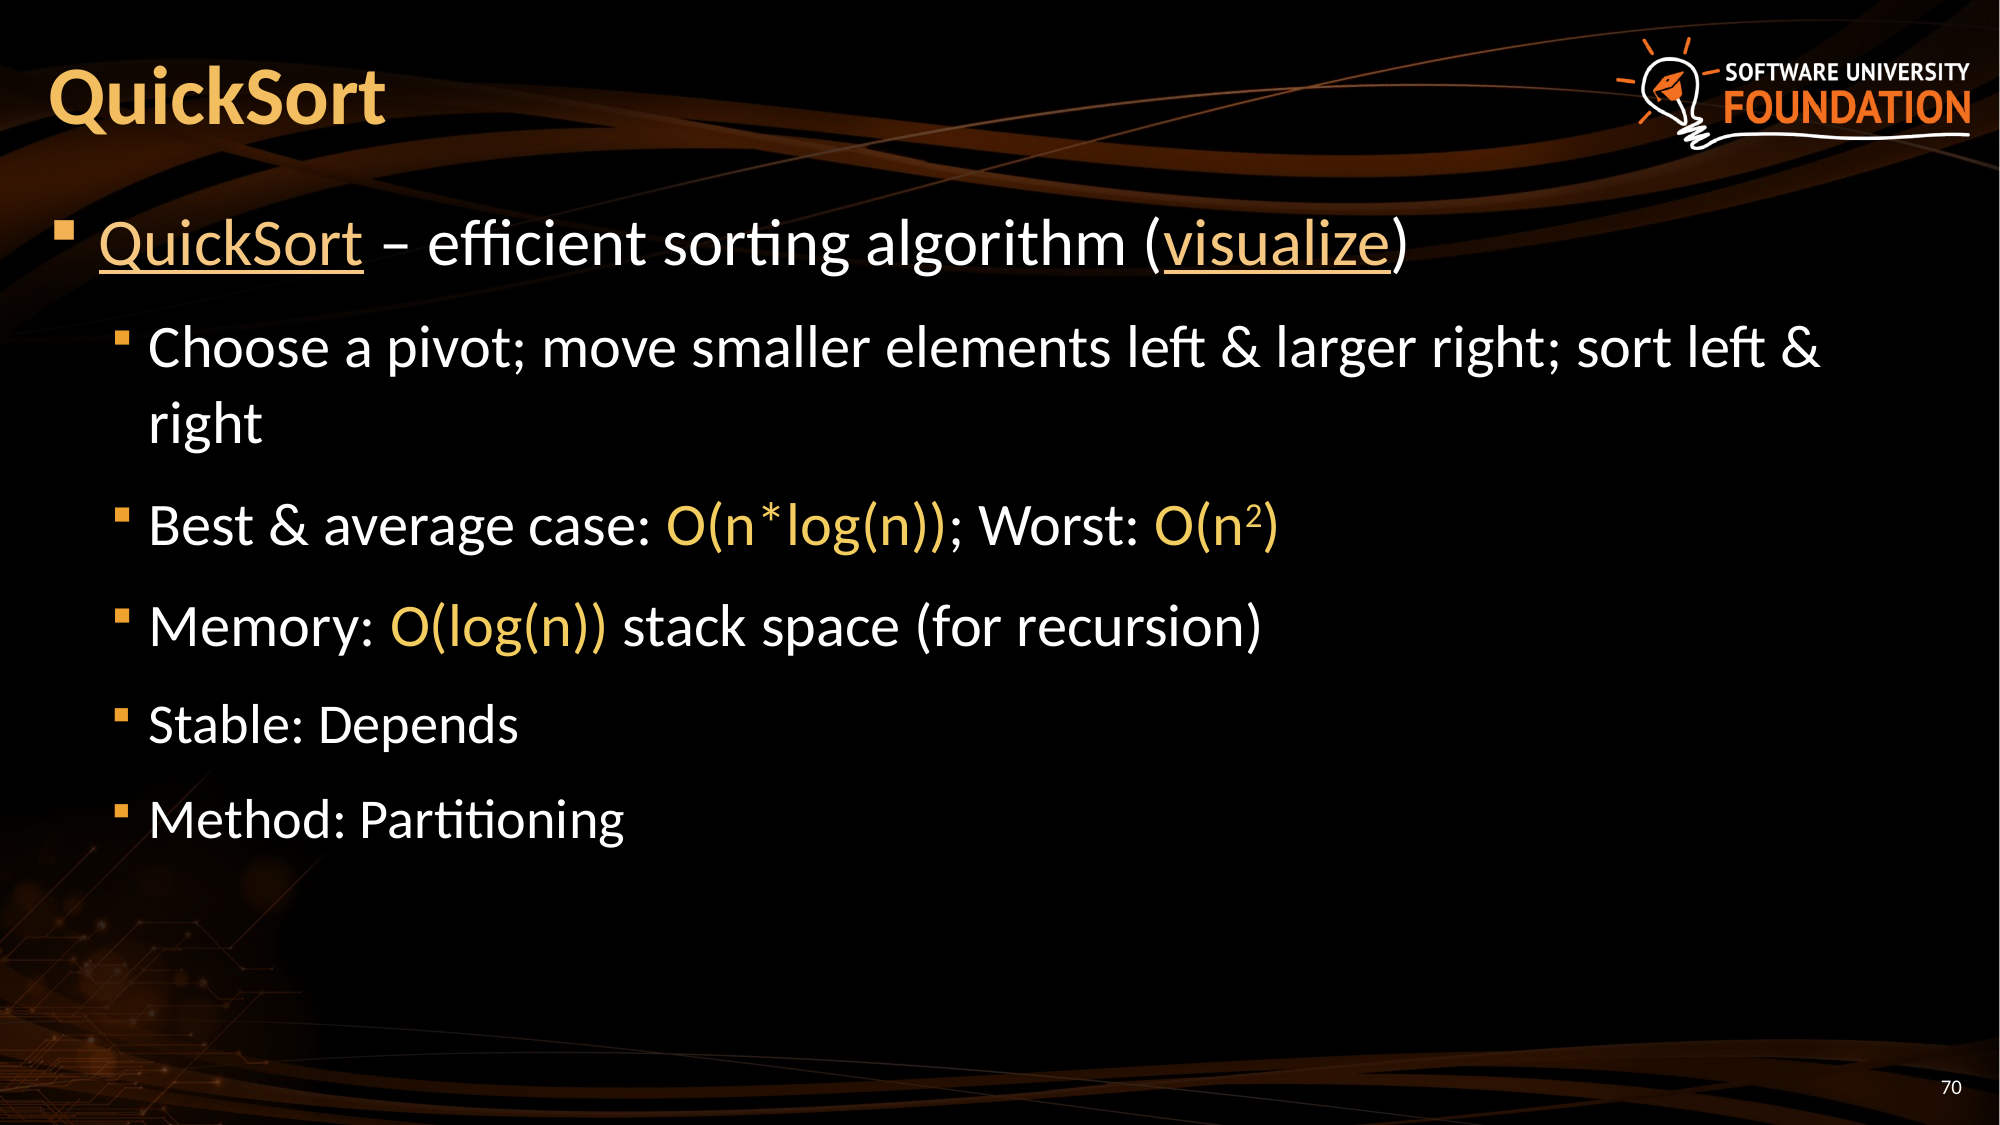

# QuickSort
QuickSort – efficient sorting algorithm (visualize)
Choose a pivot; move smaller elements left & larger right; sort left & right
Best & average case: O(n*log(n)); Worst: O(n2)
Memory: O(log(n)) stack space (for recursion)
Stable: Depends
Method: Partitioning

70